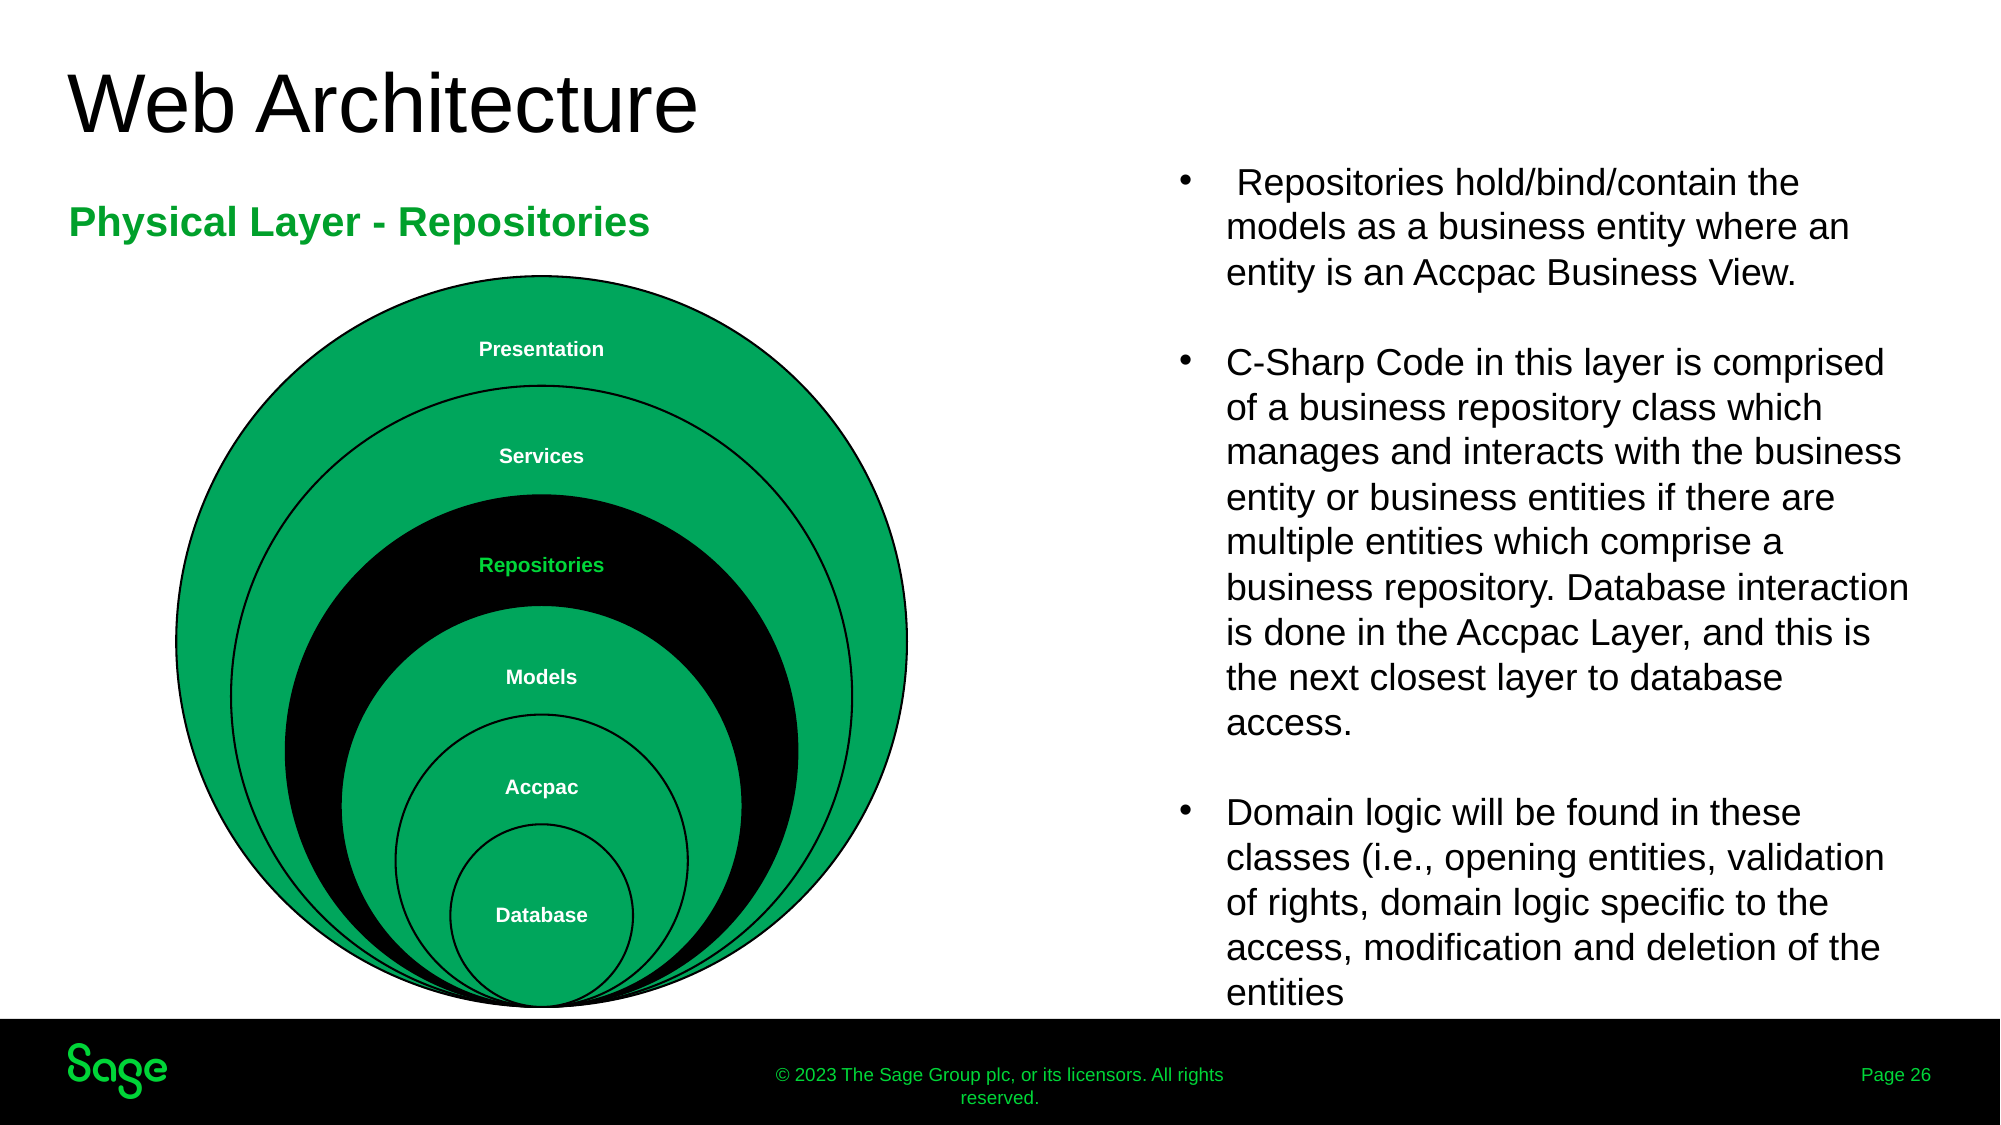

# Web Architecture
 Repositories hold/bind/contain the models as a business entity where an entity is an Accpac Business View.

C-Sharp Code in this layer is comprised of a business repository class which manages and interacts with the business entity or business entities if there are multiple entities which comprise a business repository. Database interaction is done in the Accpac Layer, and this is the next closest layer to database access.

Domain logic will be found in these classes (i.e., opening entities, validation of rights, domain logic specific to the access, modification and deletion of the entities
Physical Layer - Repositories
Presentation
Services
Repositories
Models
Accpac
Database
Web Screens
Page 26